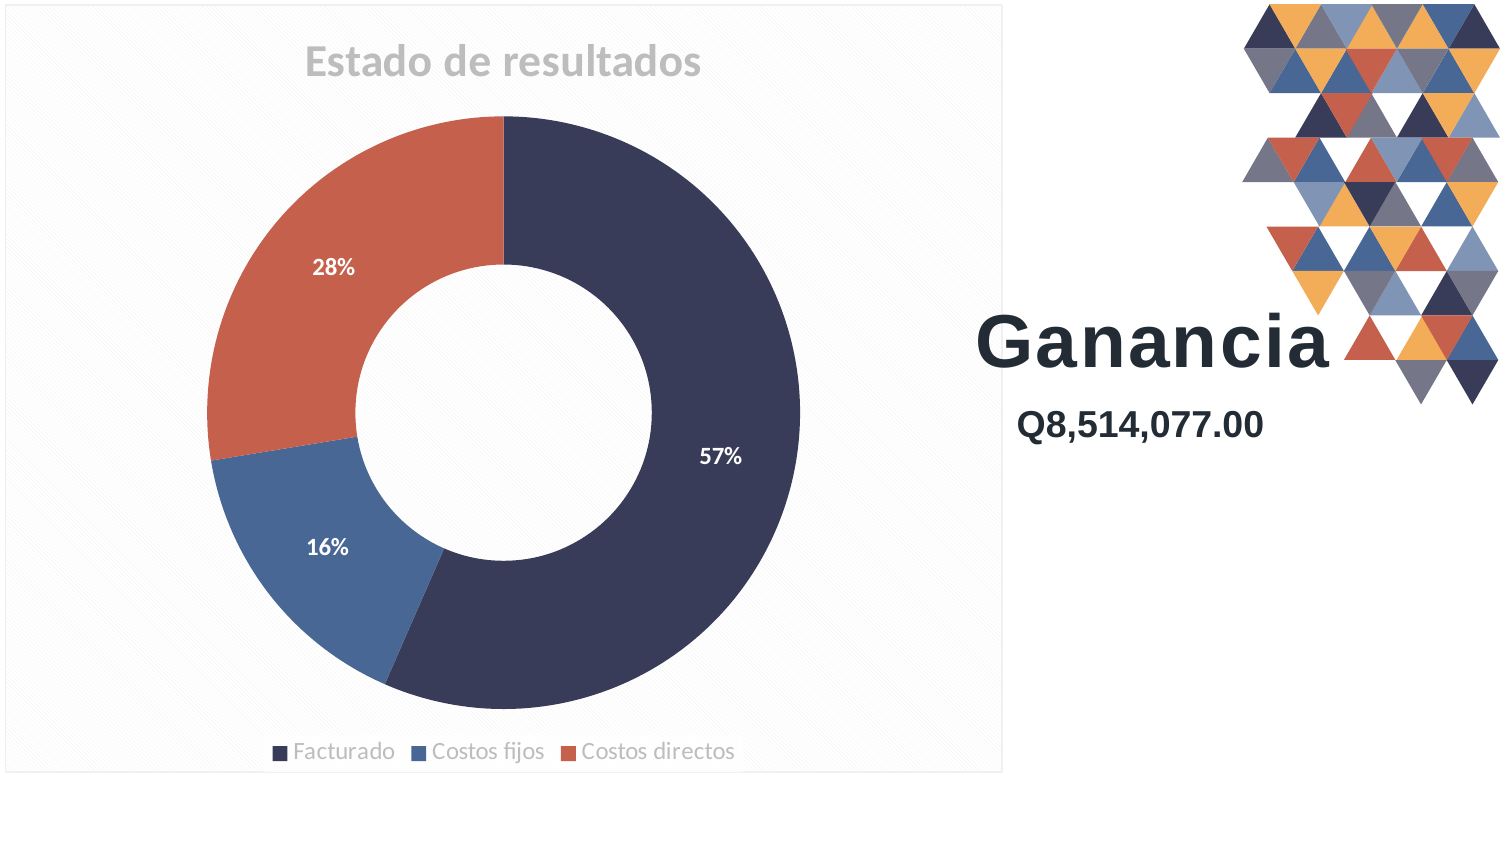

### Chart: Estado de resultados

| Category | Column1 |
|---|---|
| Facturado | 36688096.0 |
| Costos fijos | 10280412.0 |
| Costos directos | 17893607.0 |

Ganancia

Q8,514,077.00